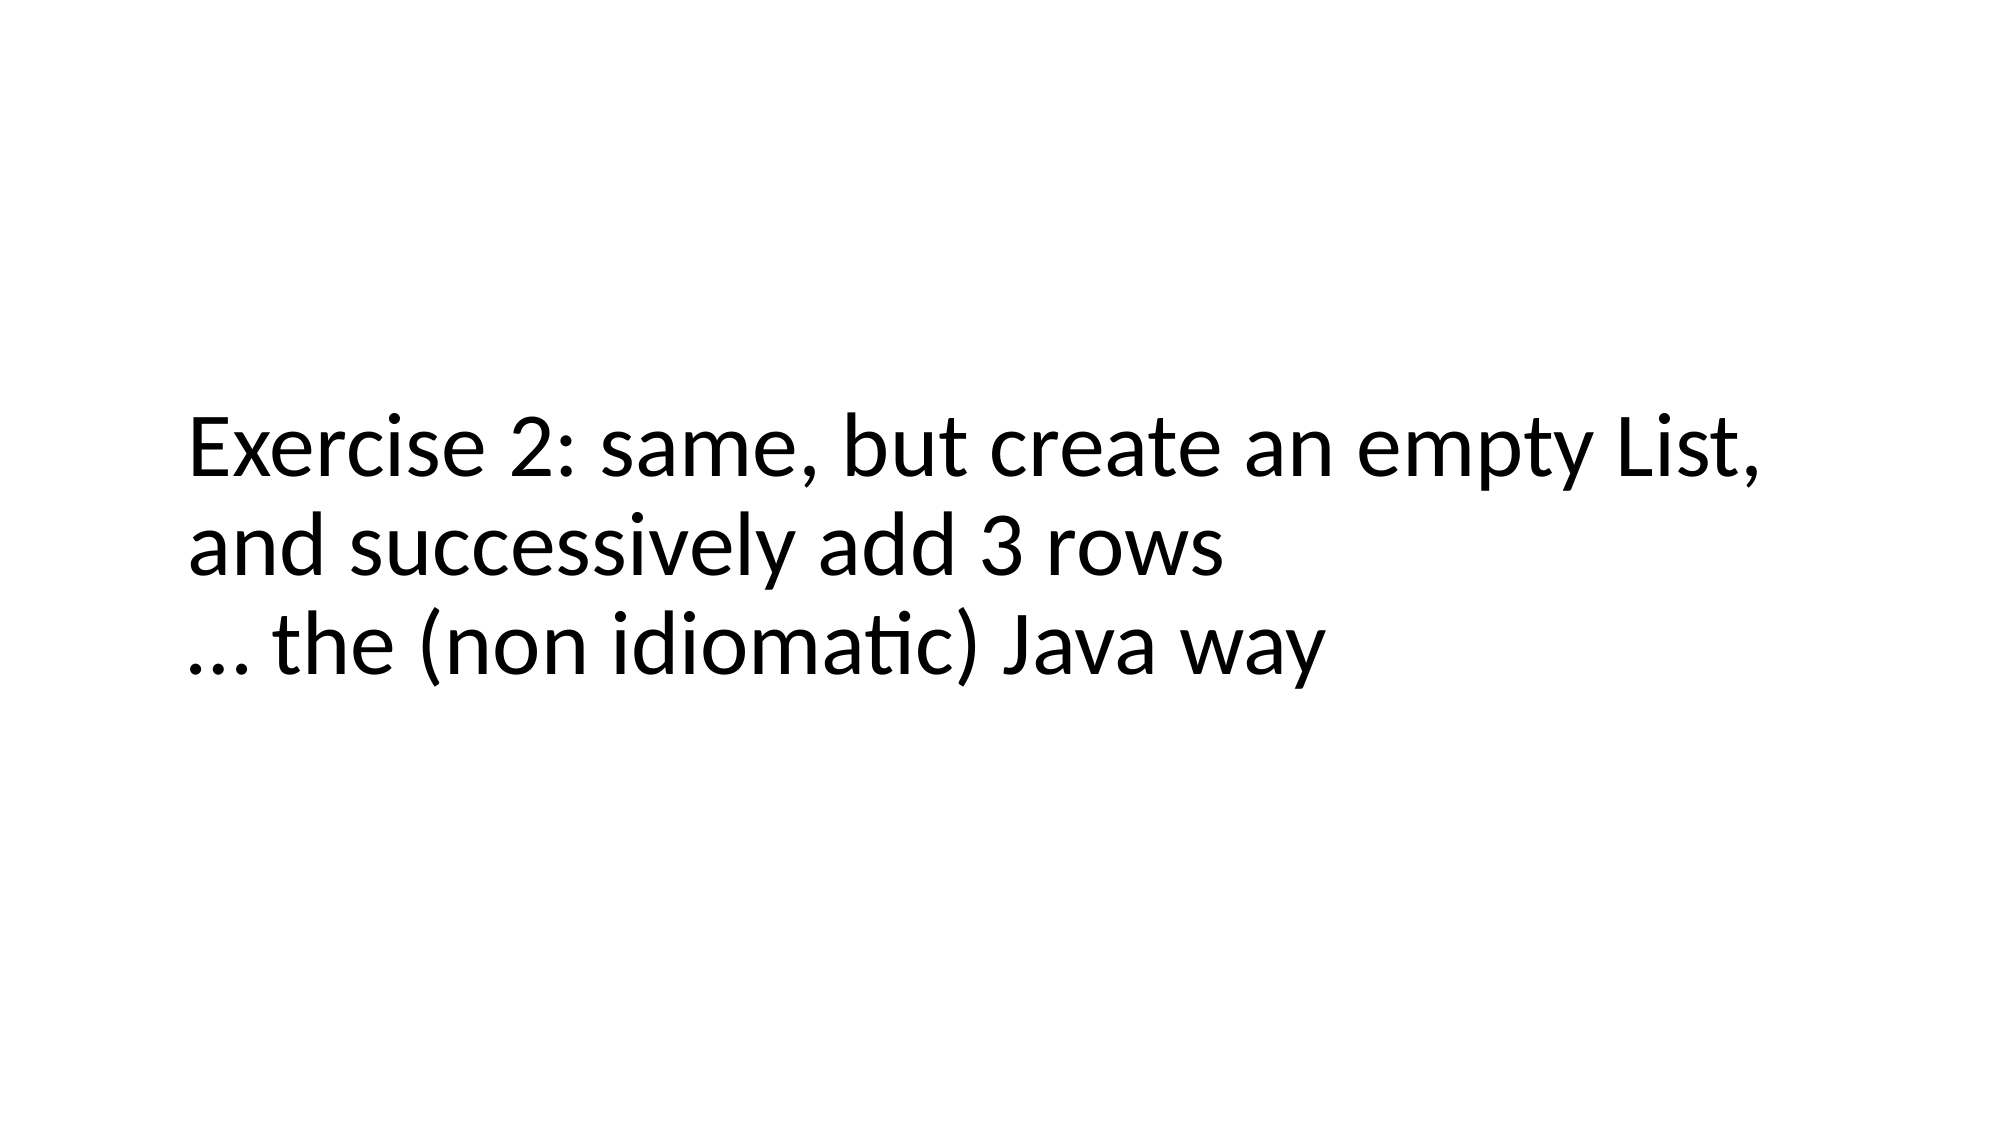

# Exercise 2: same, but create an empty List, and successively add 3 rows … the (non idiomatic) Java way